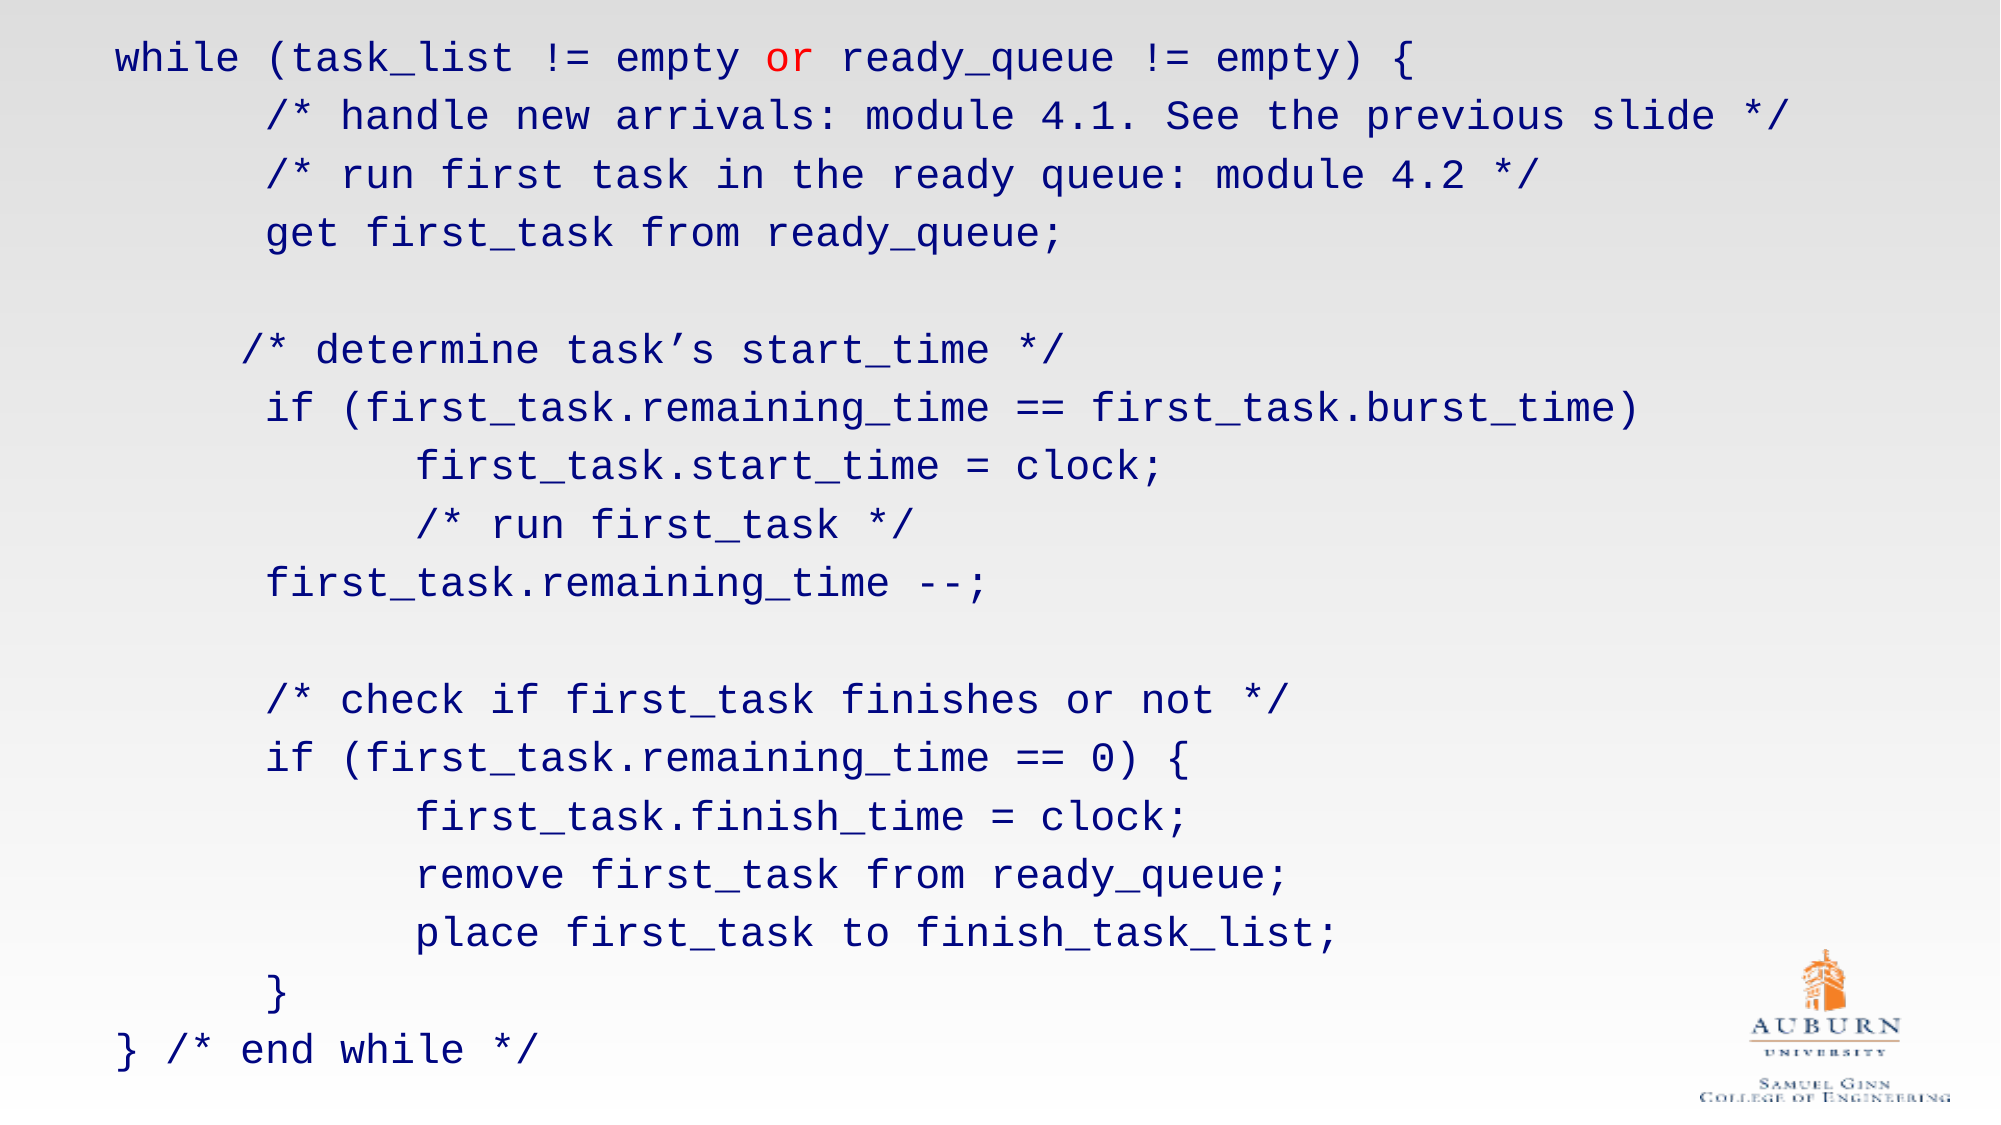

while (task_list != empty or ready_queue != empty) {
	/* handle new arrivals: module 4.1. See the previous slide */
 	/* run first task in the ready queue: module 4.2 */
	get first_task from ready_queue;

     /* determine task’s start_time */
	if (first_task.remaining_time == first_task.burst_time)
		first_task.start_time = clock;
 		/* run first_task */
	first_task.remaining_time --;

 	/* check if first_task finishes or not */
	if (first_task.remaining_time == 0) {
		first_task.finish_time = clock;
		remove first_task from ready_queue;
		place first_task to finish_task_list;
	}
} /* end while */